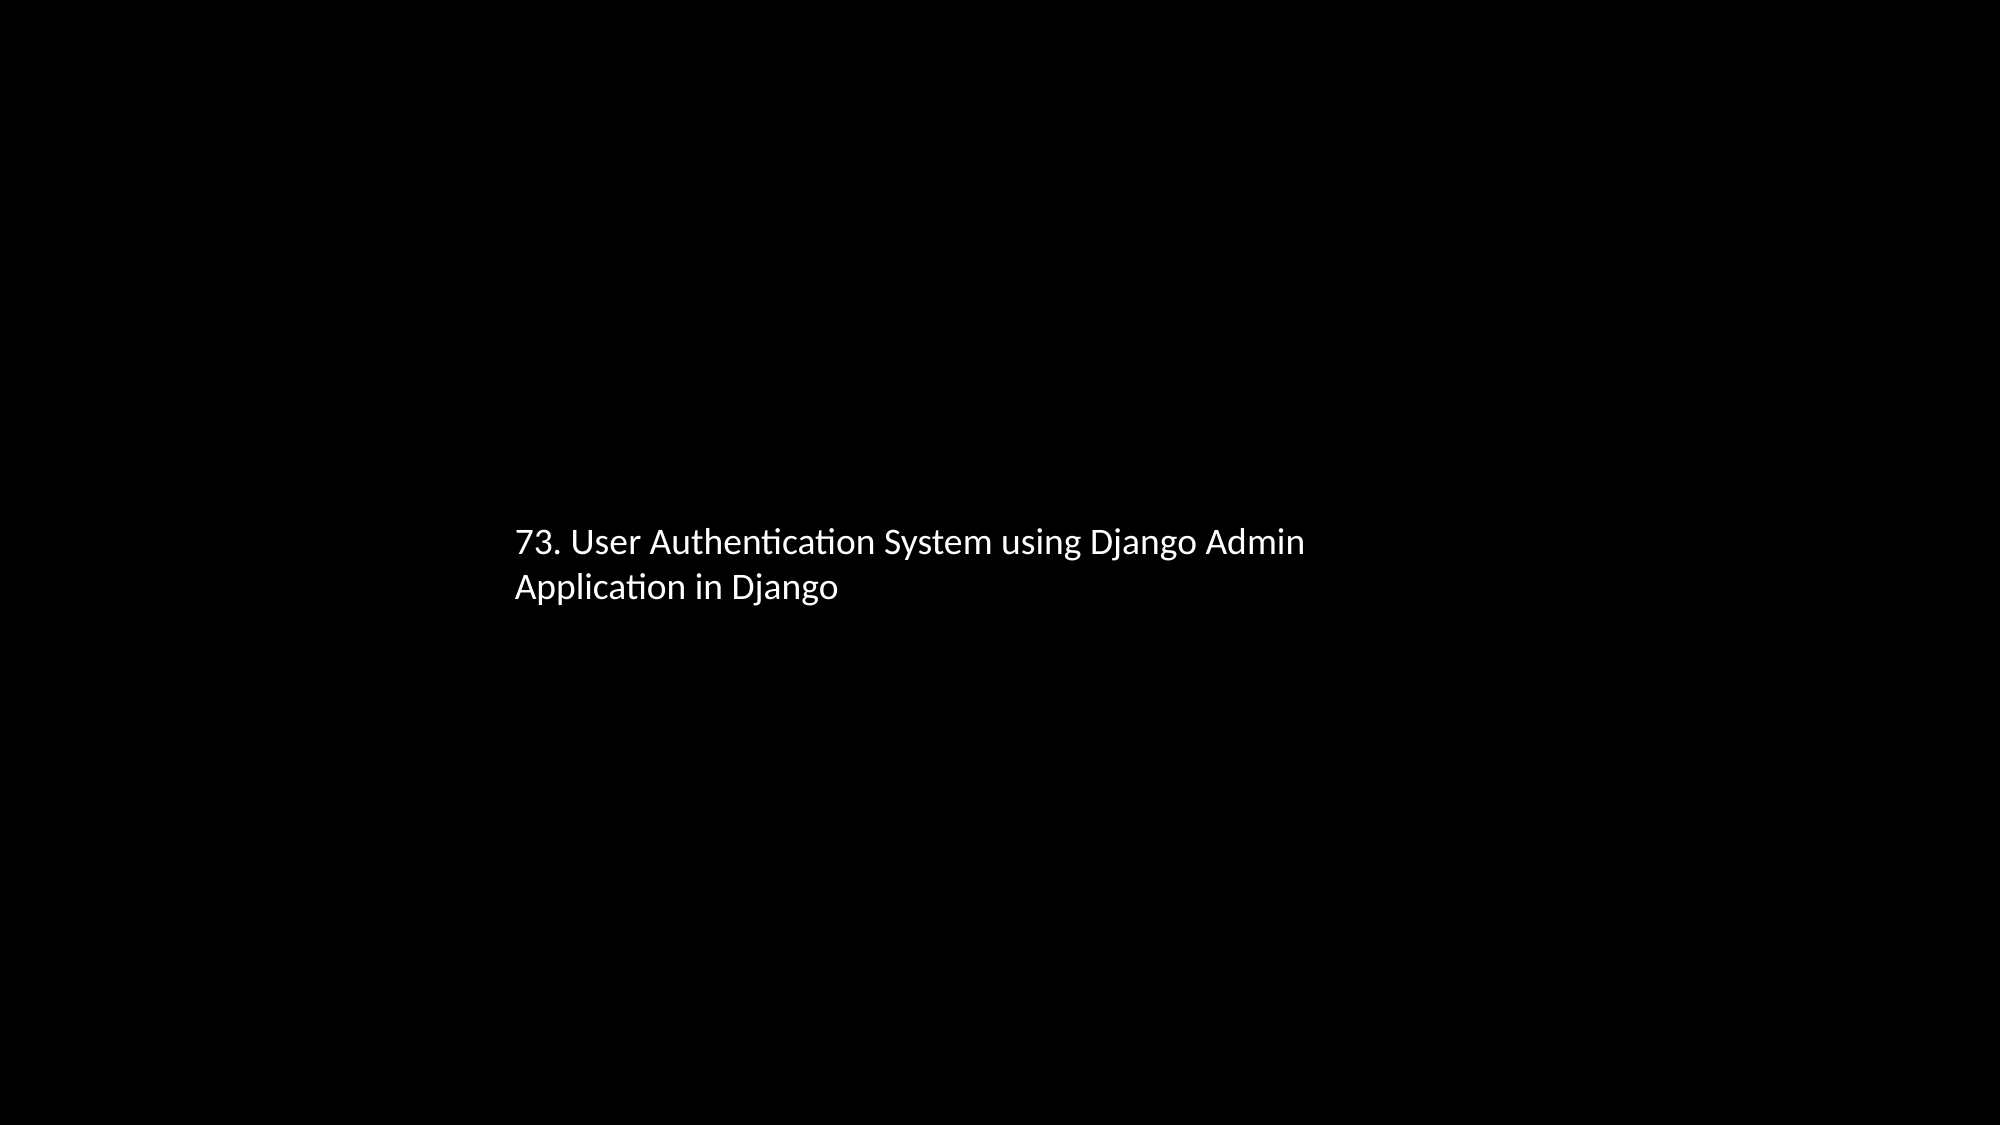

73. User Authentication System using Django Admin Application in Django